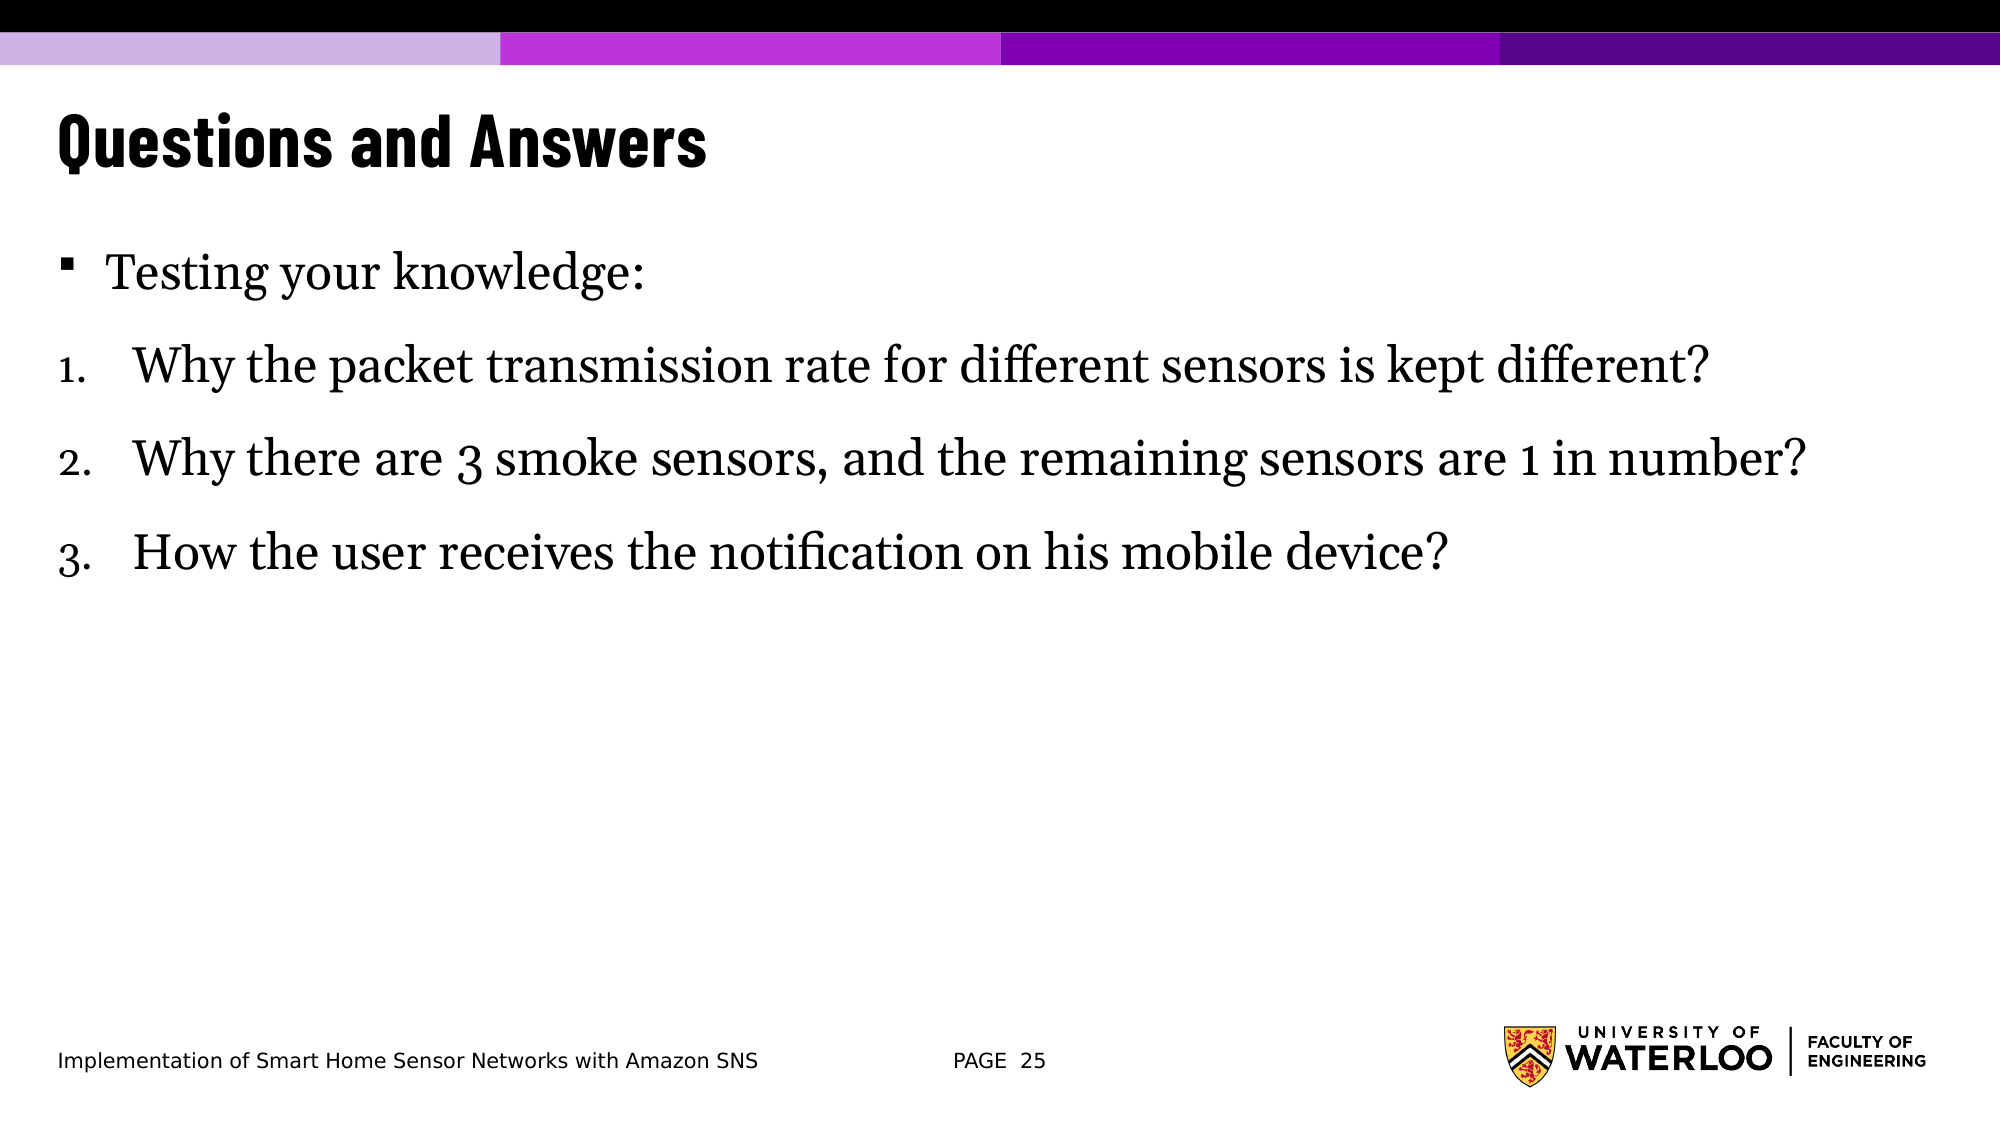

# Questions and Answers
Testing your knowledge:
Why the packet transmission rate for different sensors is kept different?
Why there are 3 smoke sensors, and the remaining sensors are 1 in number?
How the user receives the notification on his mobile device?

Implementation of Smart Home Sensor Networks with Amazon SNS
PAGE  25